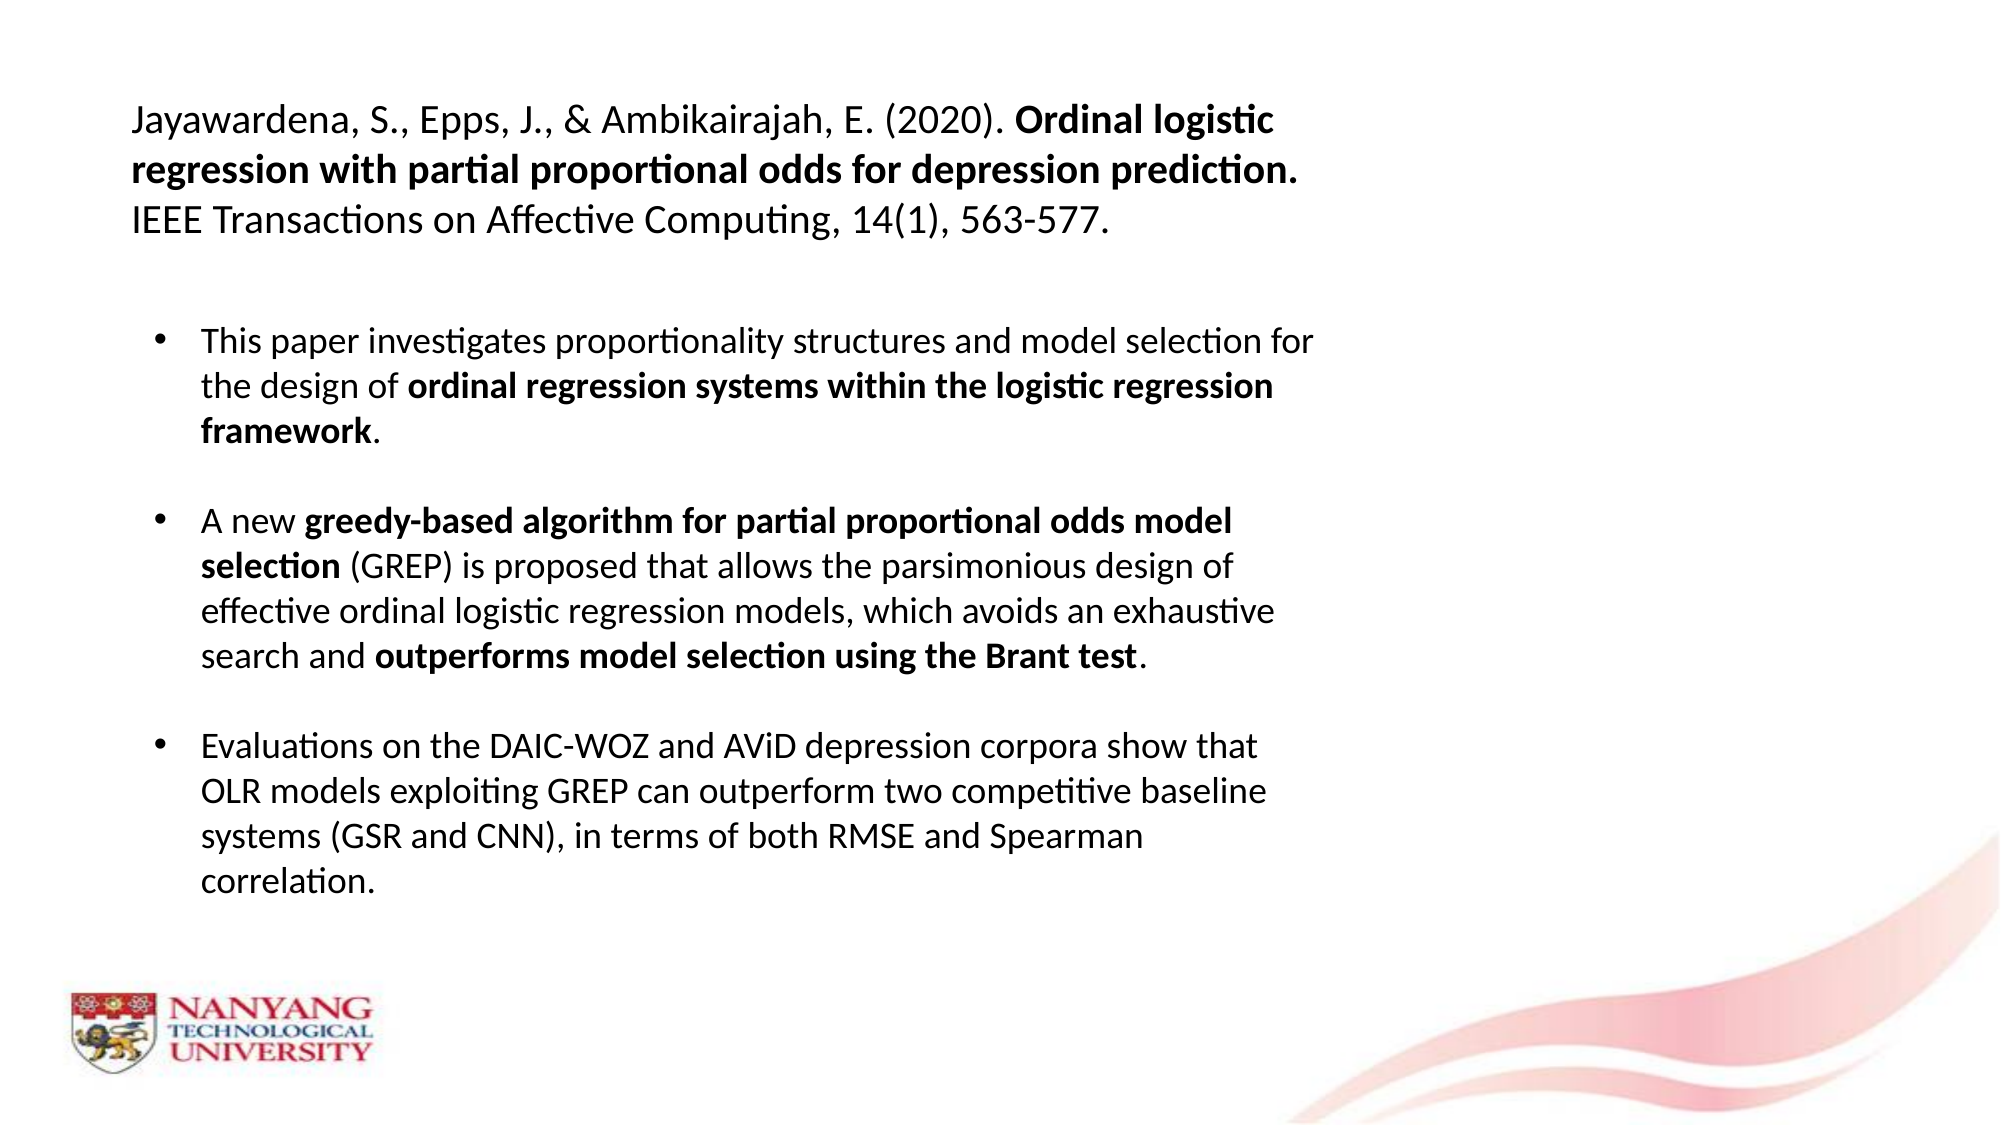

Jayawardena, S., Epps, J., & Ambikairajah, E. (2020). Ordinal logistic regression with partial proportional odds for depression prediction. IEEE Transactions on Affective Computing, 14(1), 563-577.
This paper investigates proportionality structures and model selection for the design of ordinal regression systems within the logistic regression framework.

A new greedy-based algorithm for partial proportional odds model selection (GREP) is proposed that allows the parsimonious design of effective ordinal logistic regression models, which avoids an exhaustive search and outperforms model selection using the Brant test.

Evaluations on the DAIC-WOZ and AViD depression corpora show that OLR models exploiting GREP can outperform two competitive baseline systems (GSR and CNN), in terms of both RMSE and Spearman correlation.
65